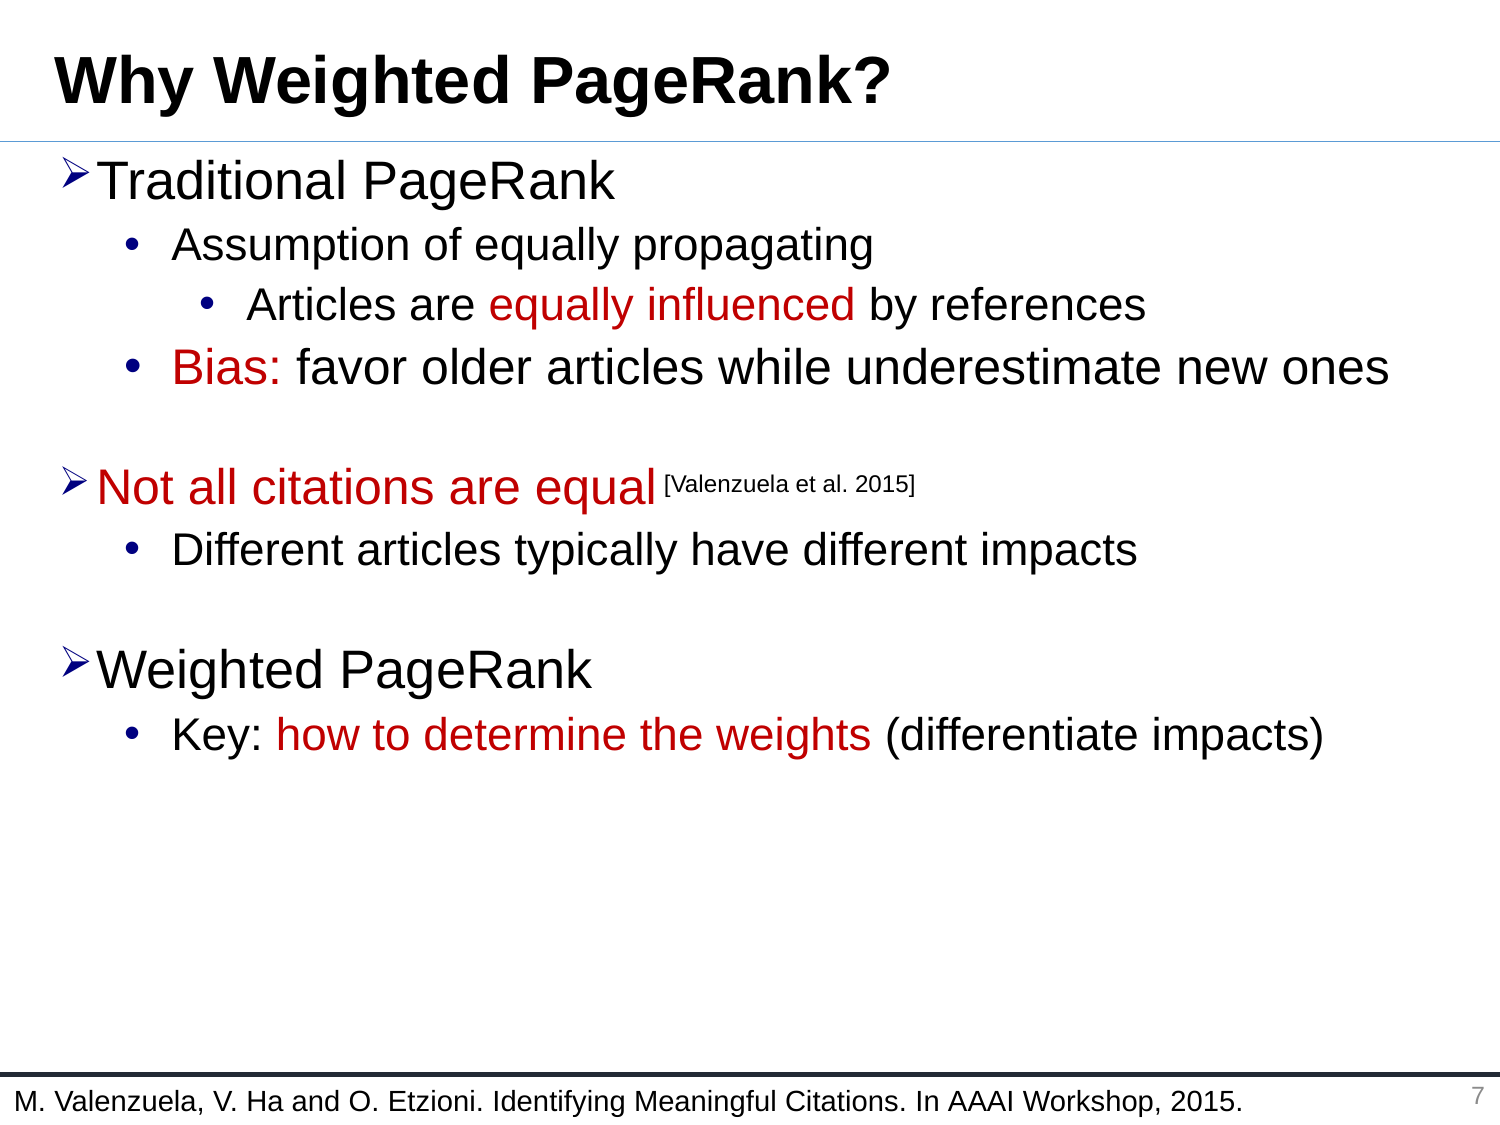

# Why Weighted PageRank?
Traditional PageRank
Assumption of equally propagating
Articles are equally influenced by references
Bias: favor older articles while underestimate new ones

Not all citations are equal [Valenzuela et al. 2015]
Different articles typically have different impacts

Weighted PageRank
Key: how to determine the weights (differentiate impacts)

7
M. Valenzuela, V. Ha and O. Etzioni. Identifying Meaningful Citations. In AAAI Workshop, 2015.